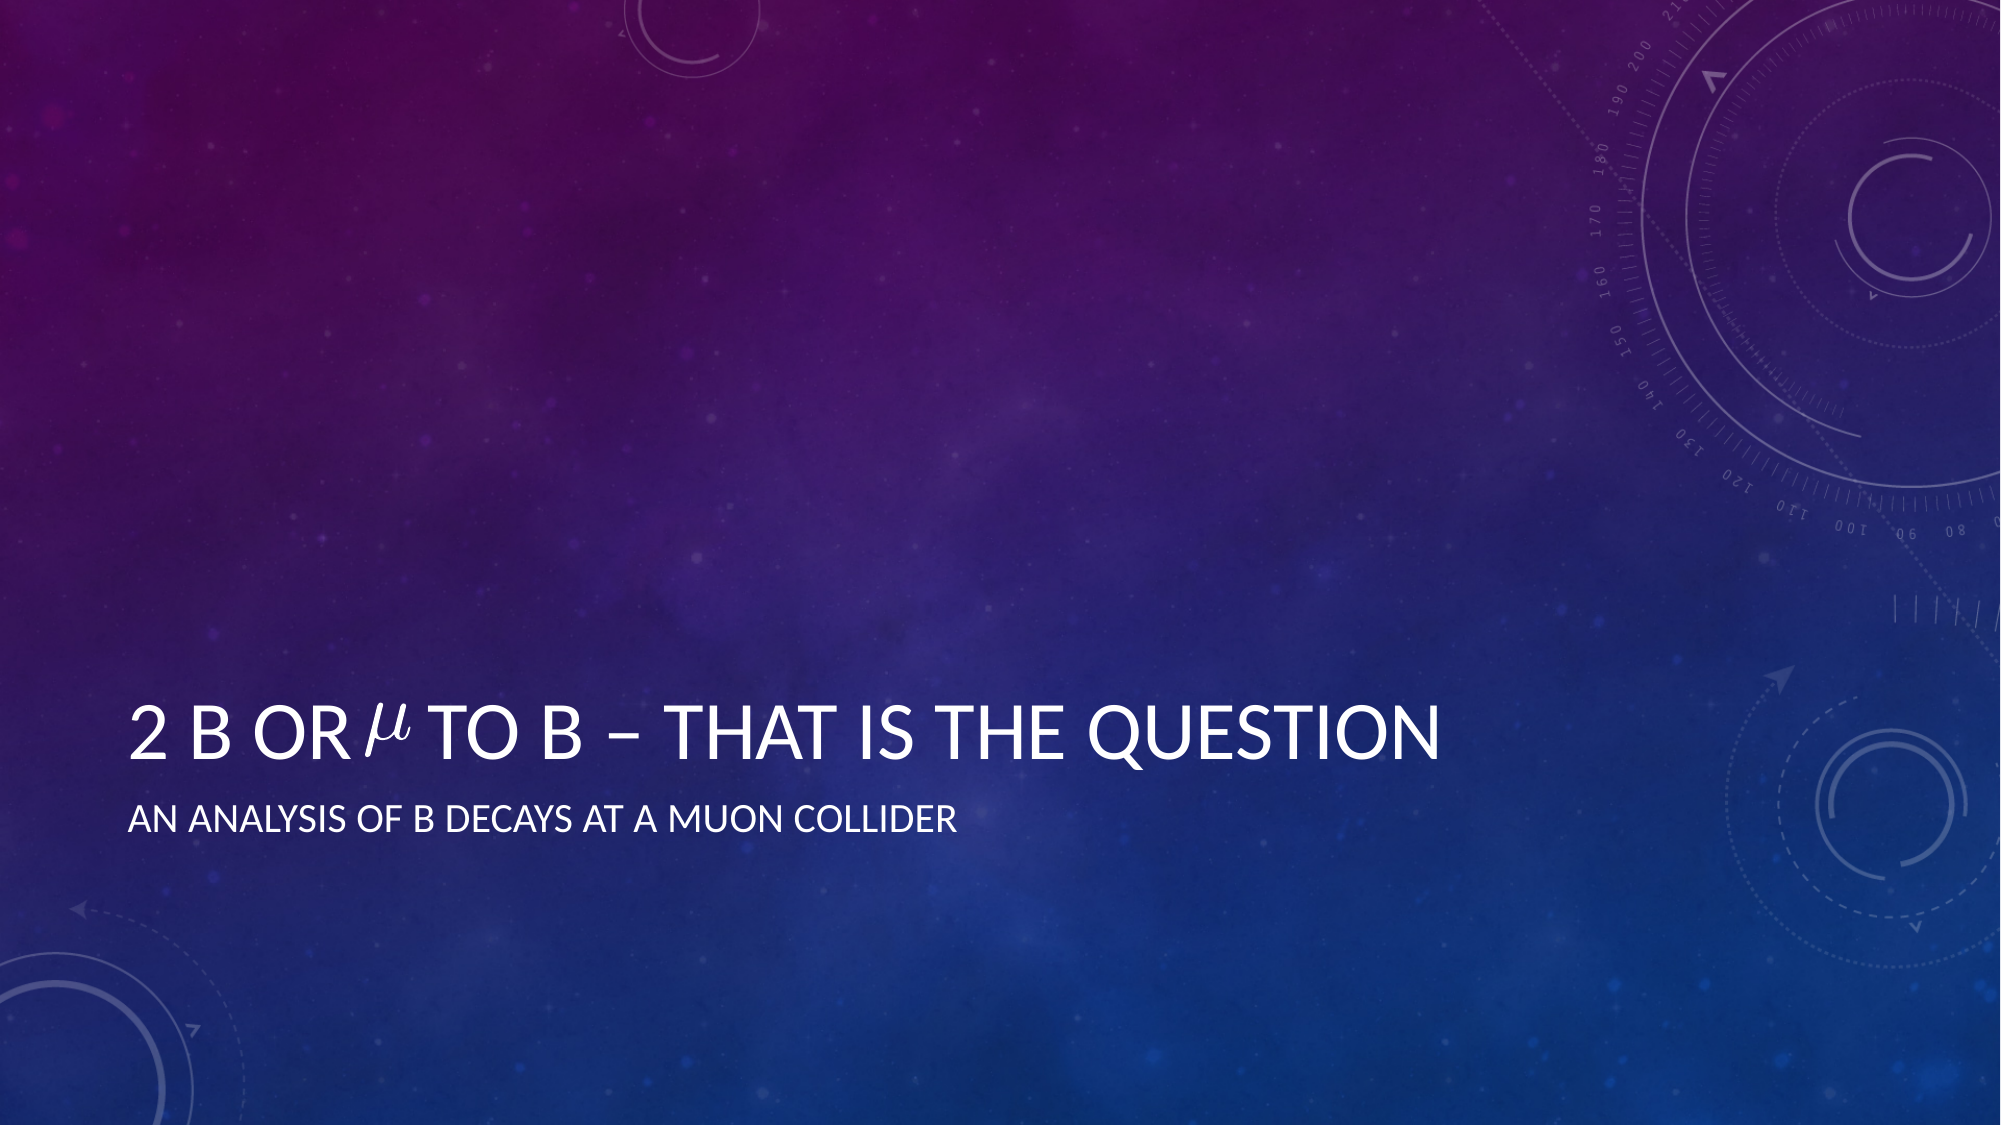

# 2 B or    to B – That is the Question

An analysis of B decays at a muon collider